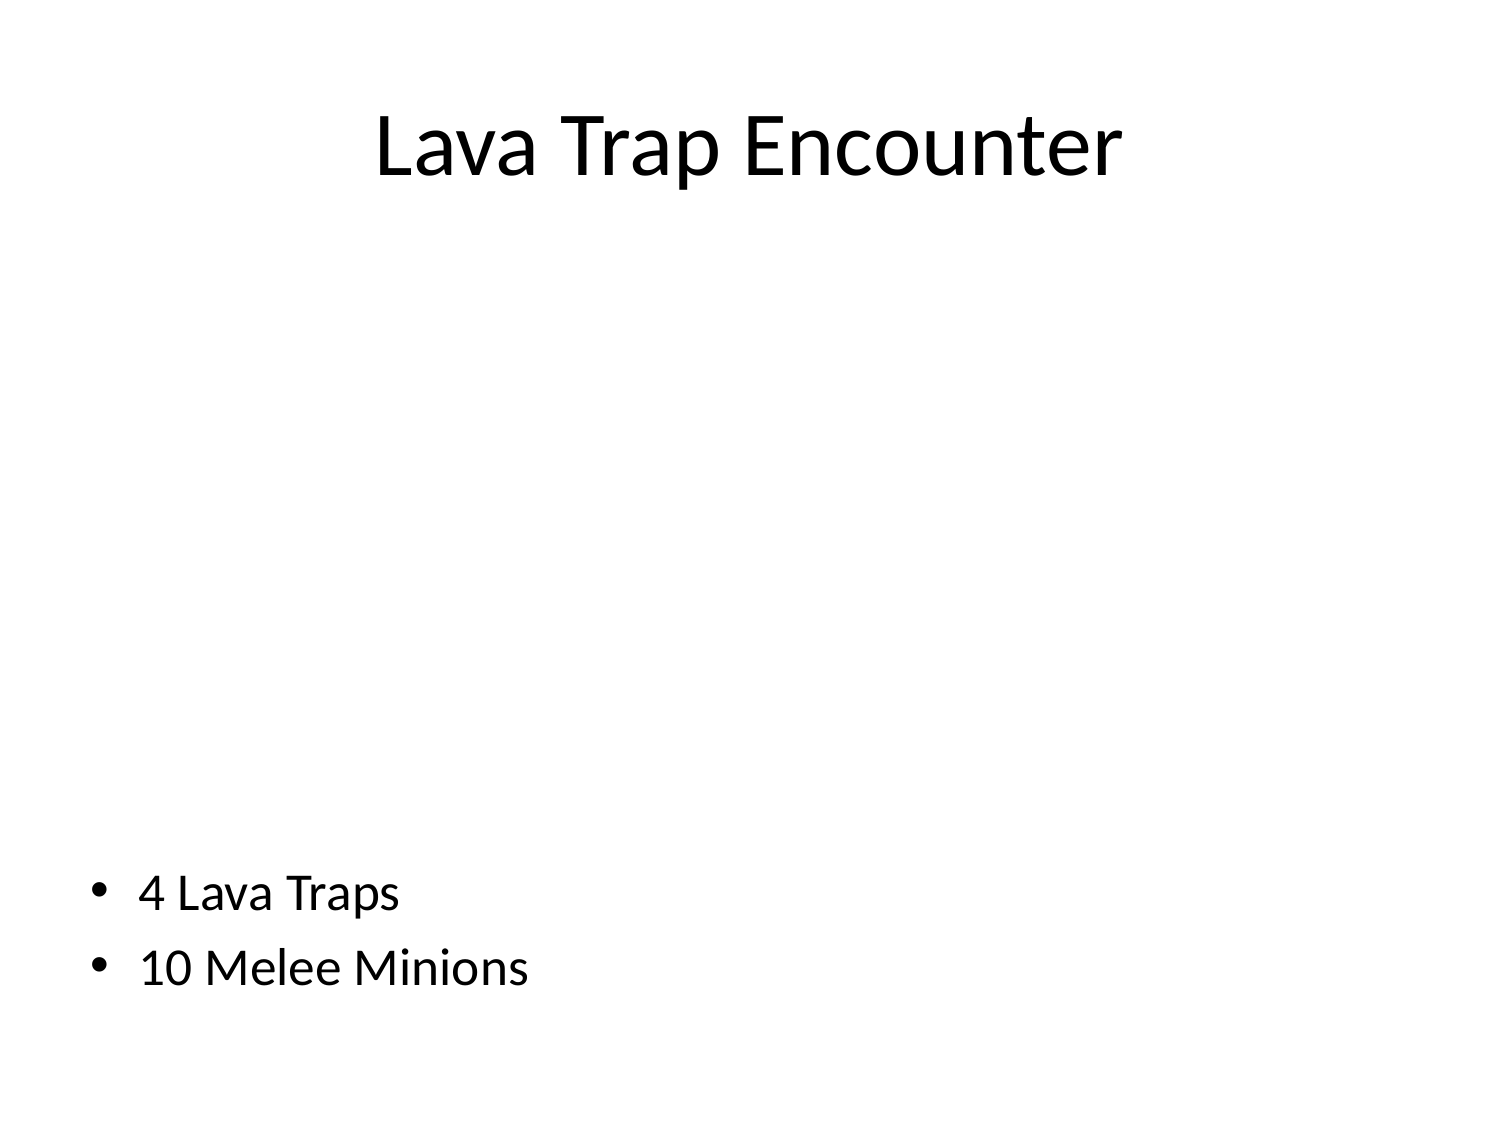

# Lava Trap Encounter
4 Lava Traps
10 Melee Minions